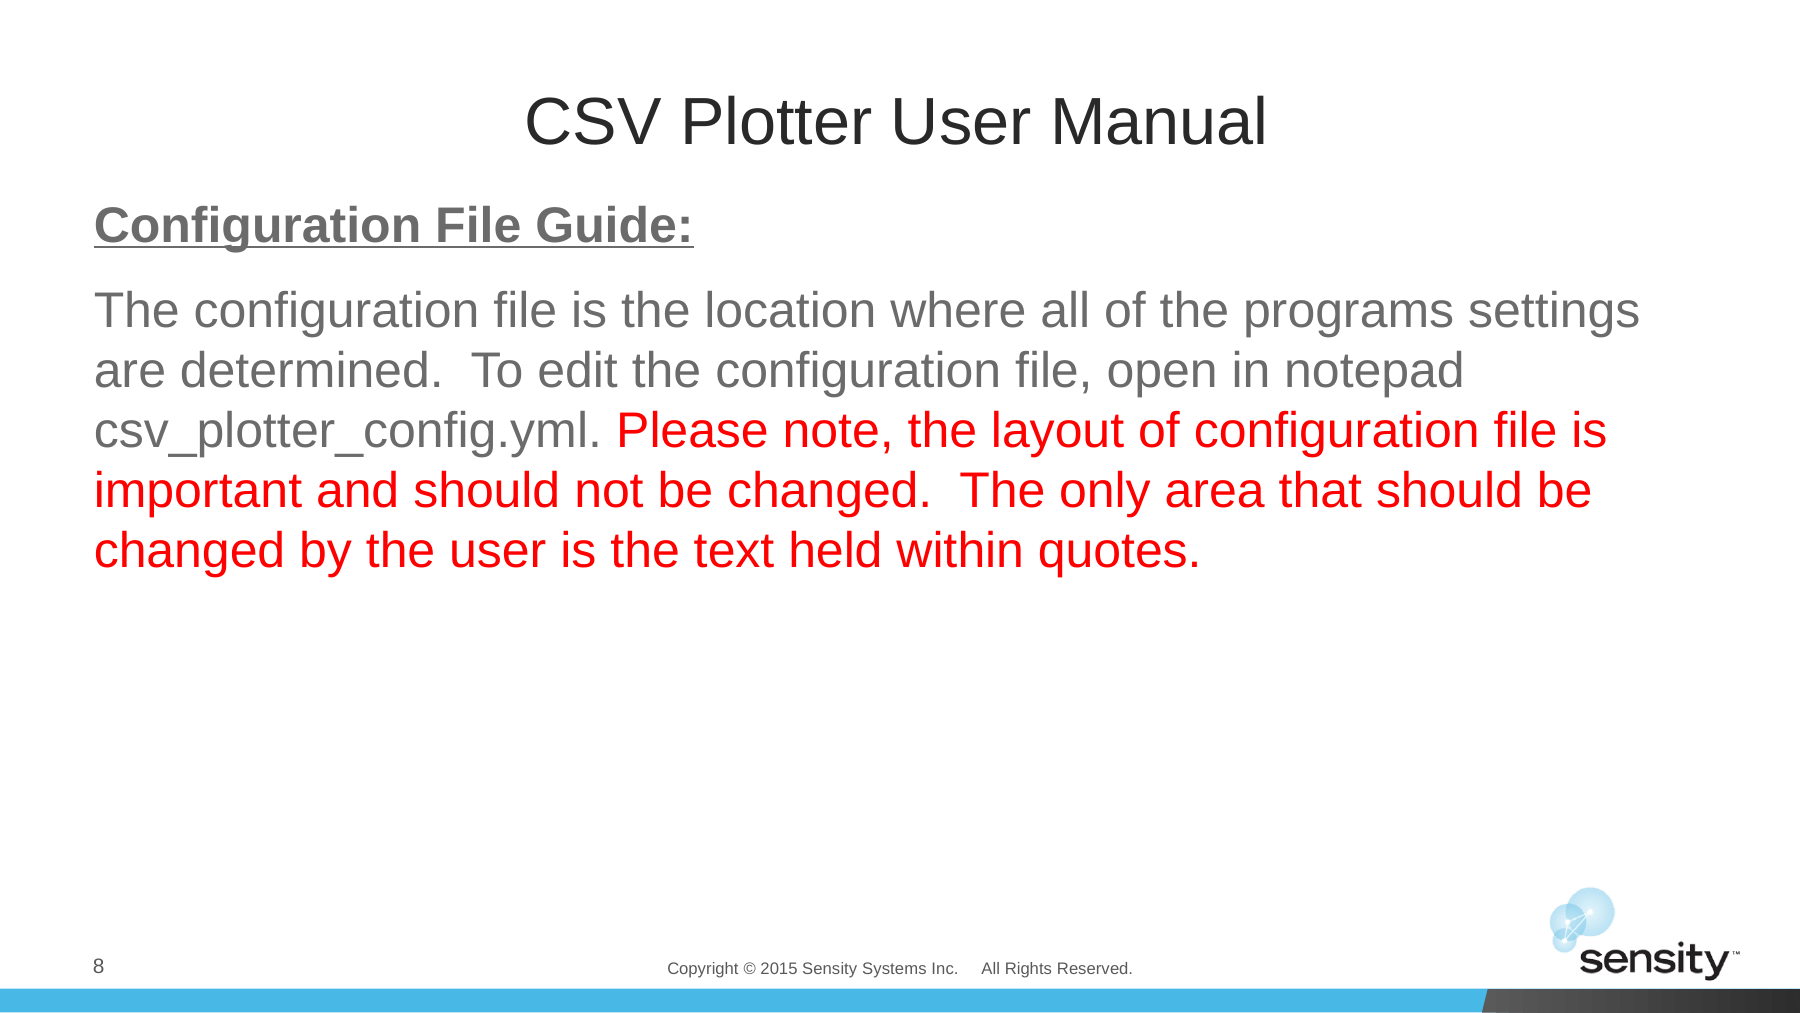

# CSV Plotter User Manual
Configuration File Guide:
The configuration file is the location where all of the programs settings are determined.  To edit the configuration file, open in notepad csv_plotter_config.yml. Please note, the layout of configuration file is important and should not be changed.  The only area that should be changed by the user is the text held within quotes.